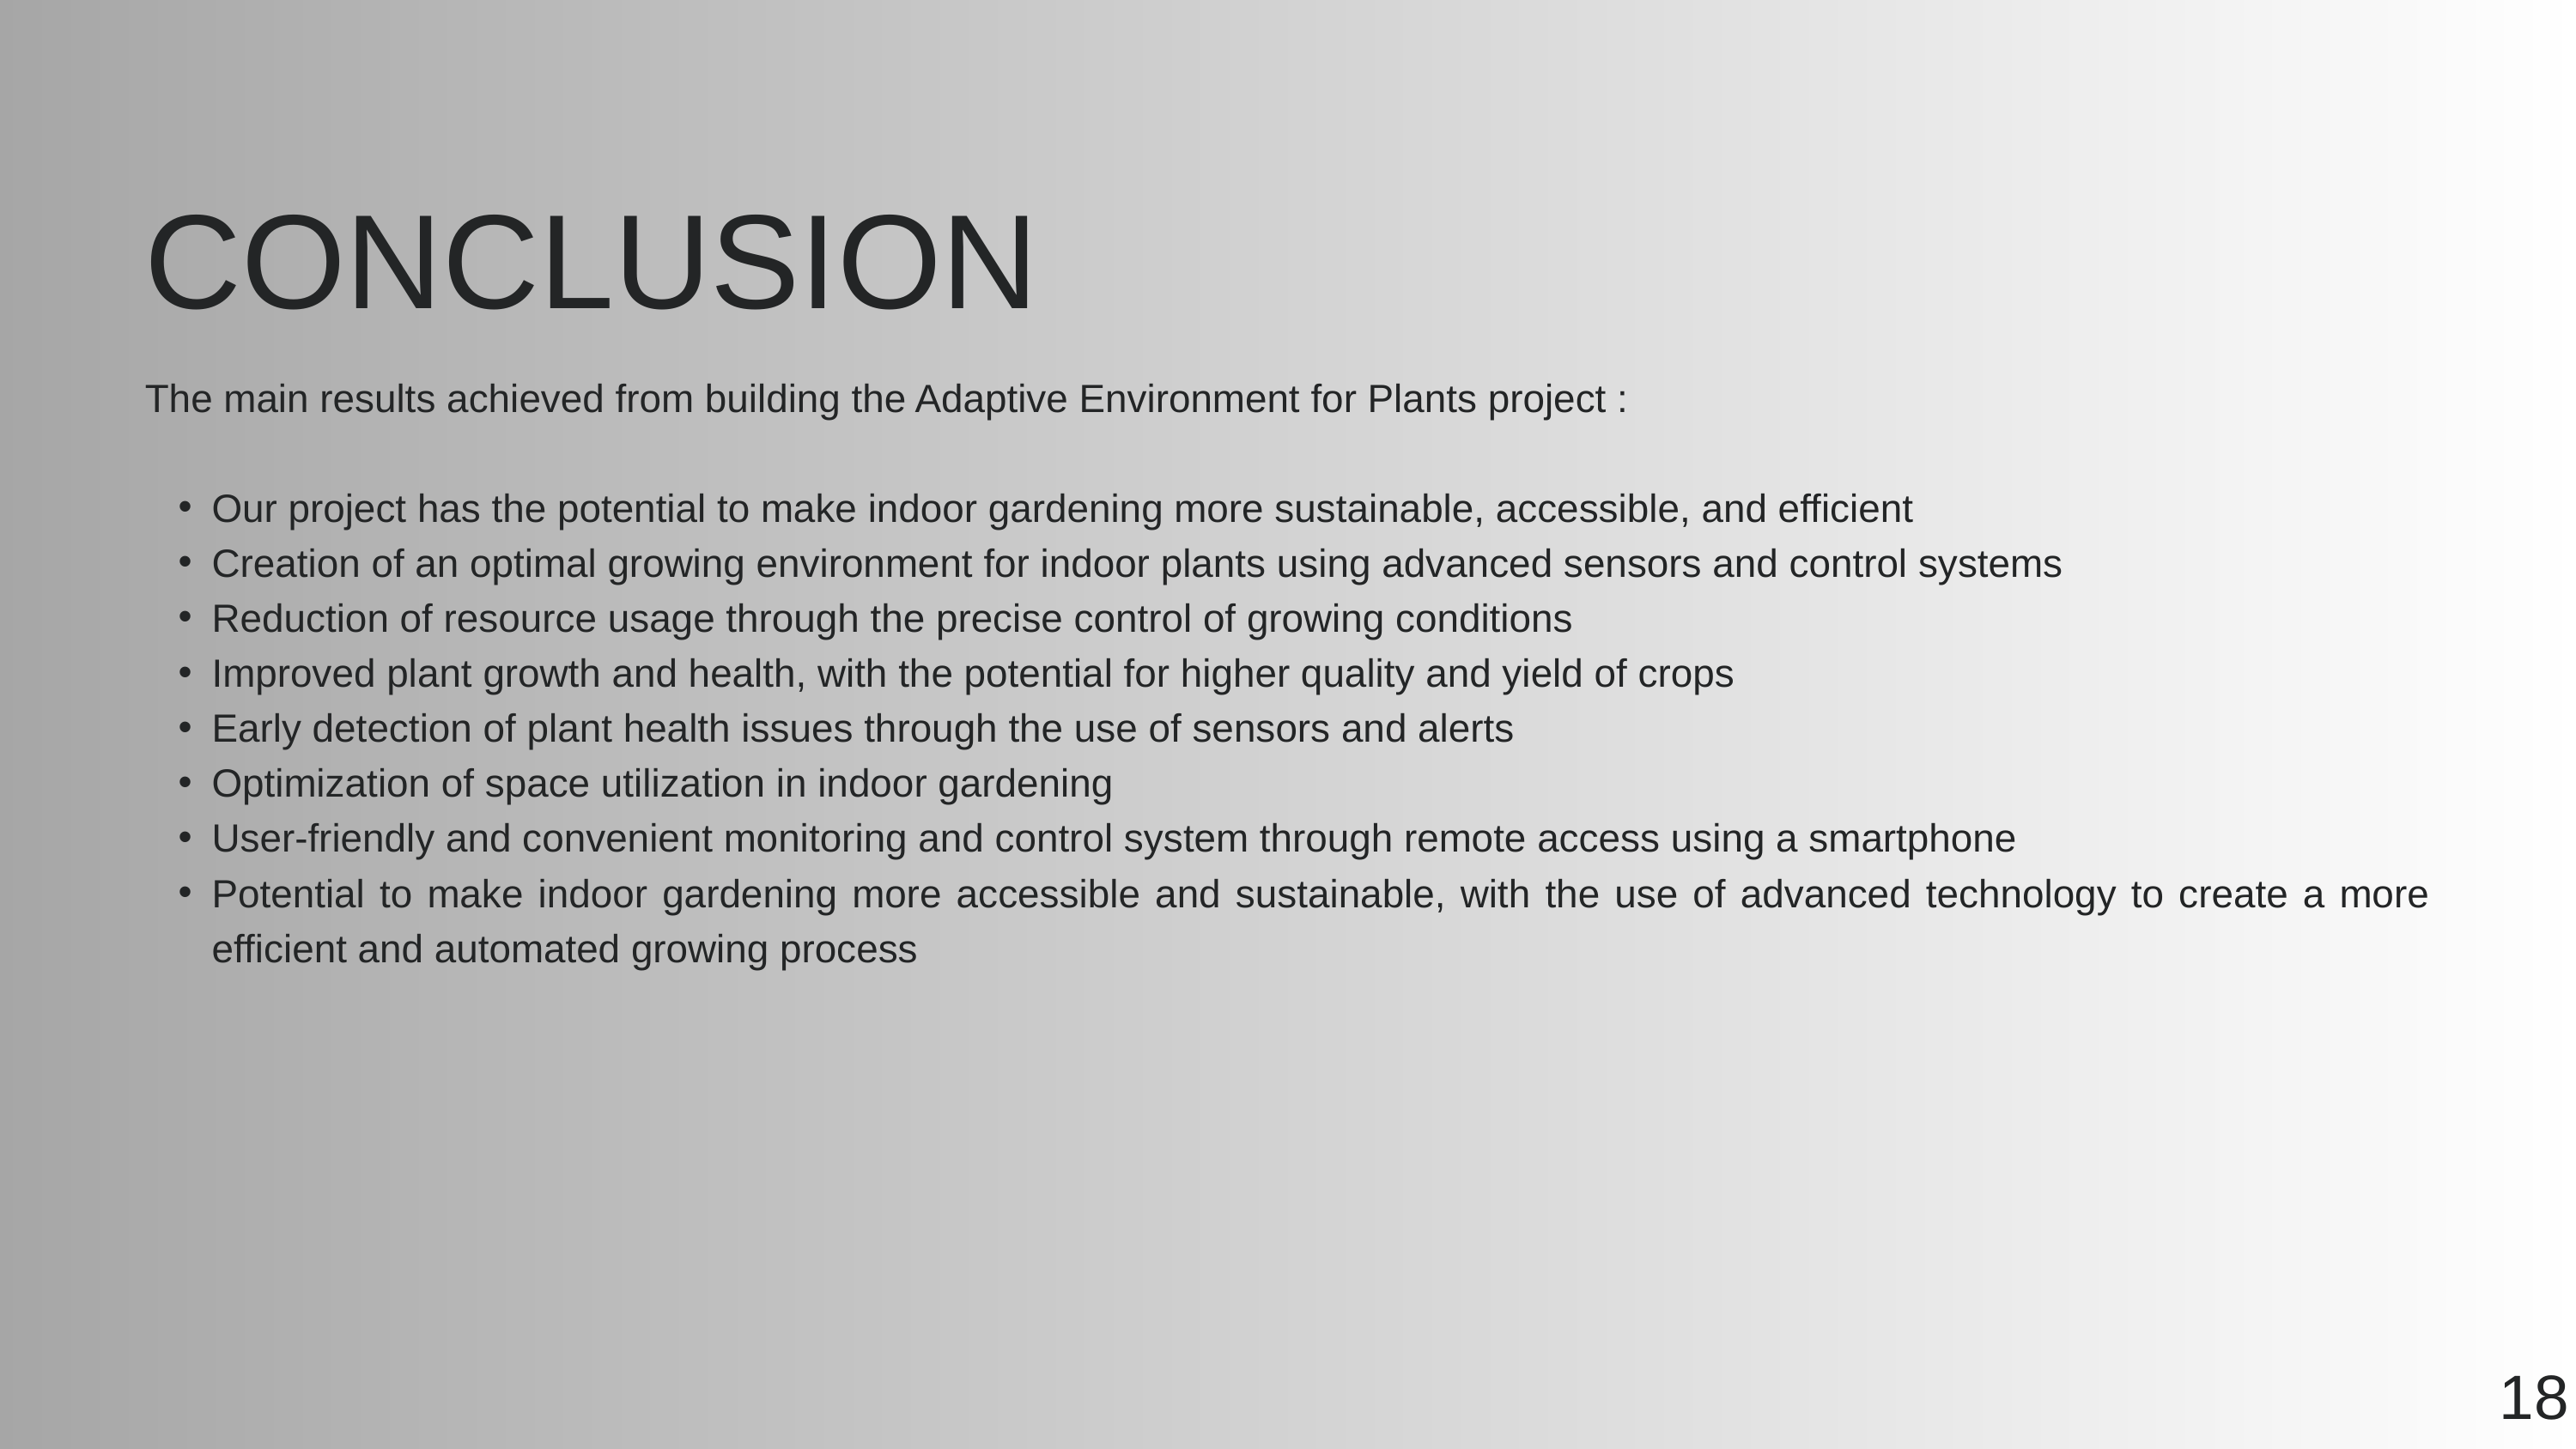

CONCLUSION
The main results achieved from building the Adaptive Environment for Plants project :

Our project has the potential to make indoor gardening more sustainable, accessible, and efficient
Creation of an optimal growing environment for indoor plants using advanced sensors and control systems
Reduction of resource usage through the precise control of growing conditions
Improved plant growth and health, with the potential for higher quality and yield of crops
Early detection of plant health issues through the use of sensors and alerts
Optimization of space utilization in indoor gardening
User-friendly and convenient monitoring and control system through remote access using a smartphone
Potential to make indoor gardening more accessible and sustainable, with the use of advanced technology to create a more efficient and automated growing process

18